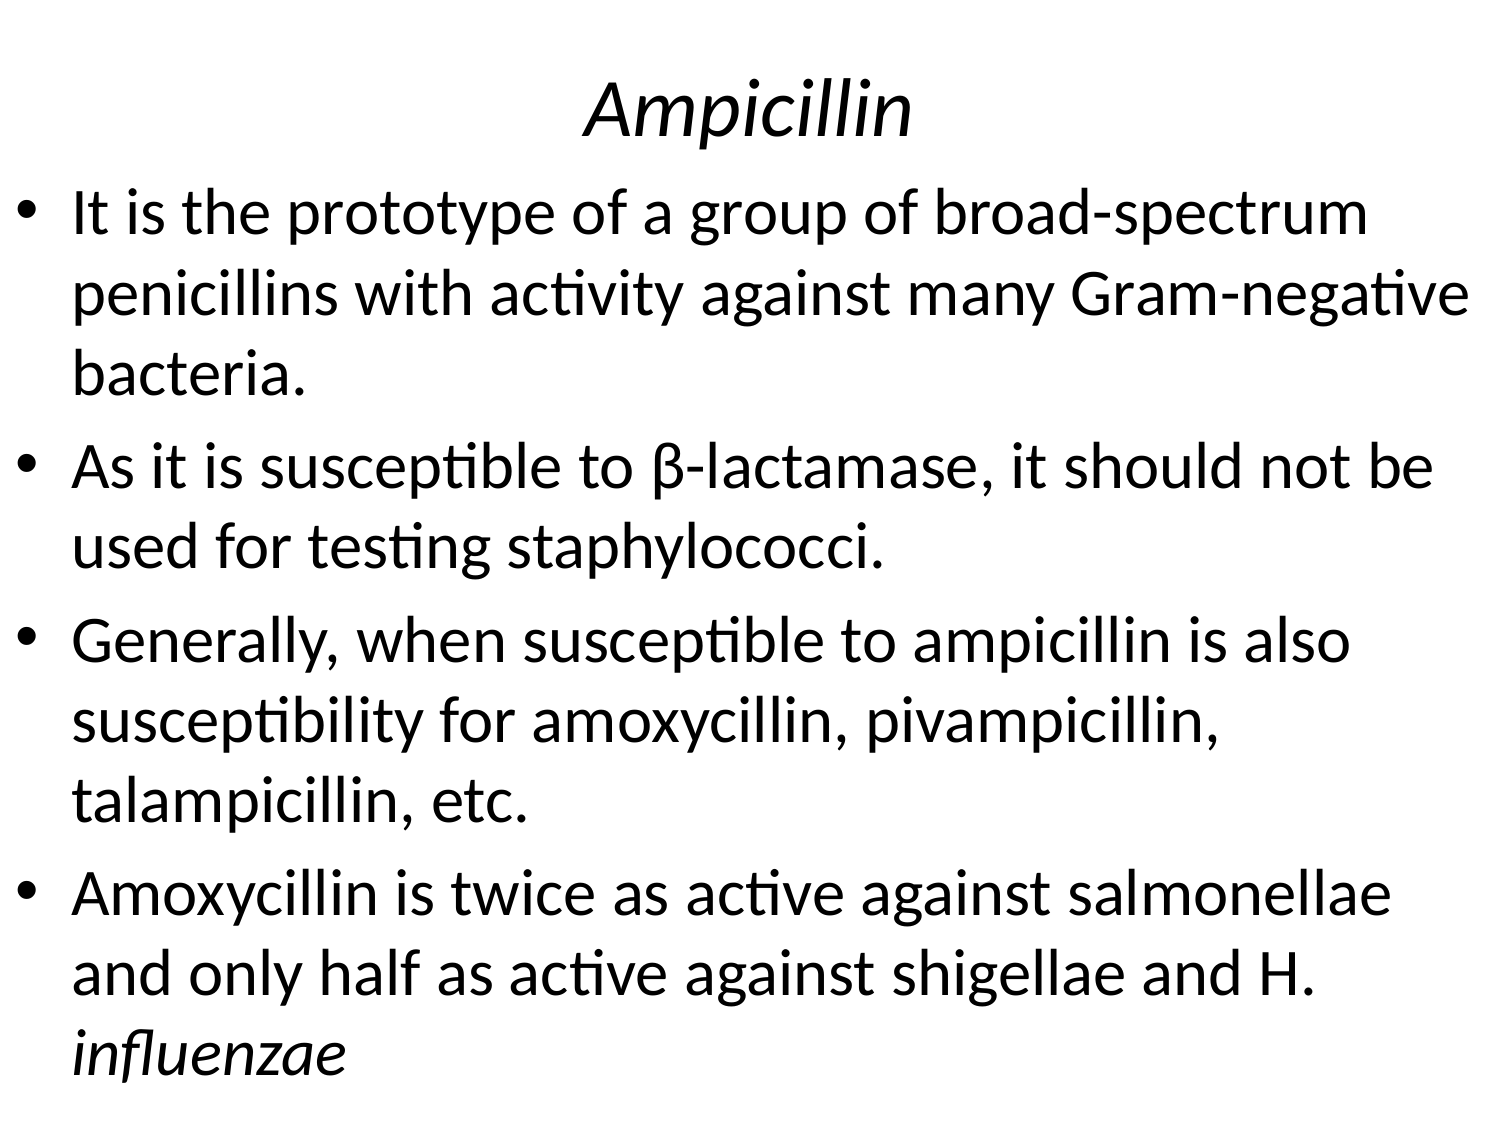

# Ampicillin
It is the prototype of a group of broad-spectrum penicillins with activity against many Gram-negative bacteria.
As it is susceptible to β-lactamase, it should not be used for testing staphylococci.
Generally, when susceptible to ampicillin is also susceptibility for amoxycillin, pivampicillin, talampicillin, etc.
Amoxycillin is twice as active against salmonellae and only half as active against shigellae and H. influenzae